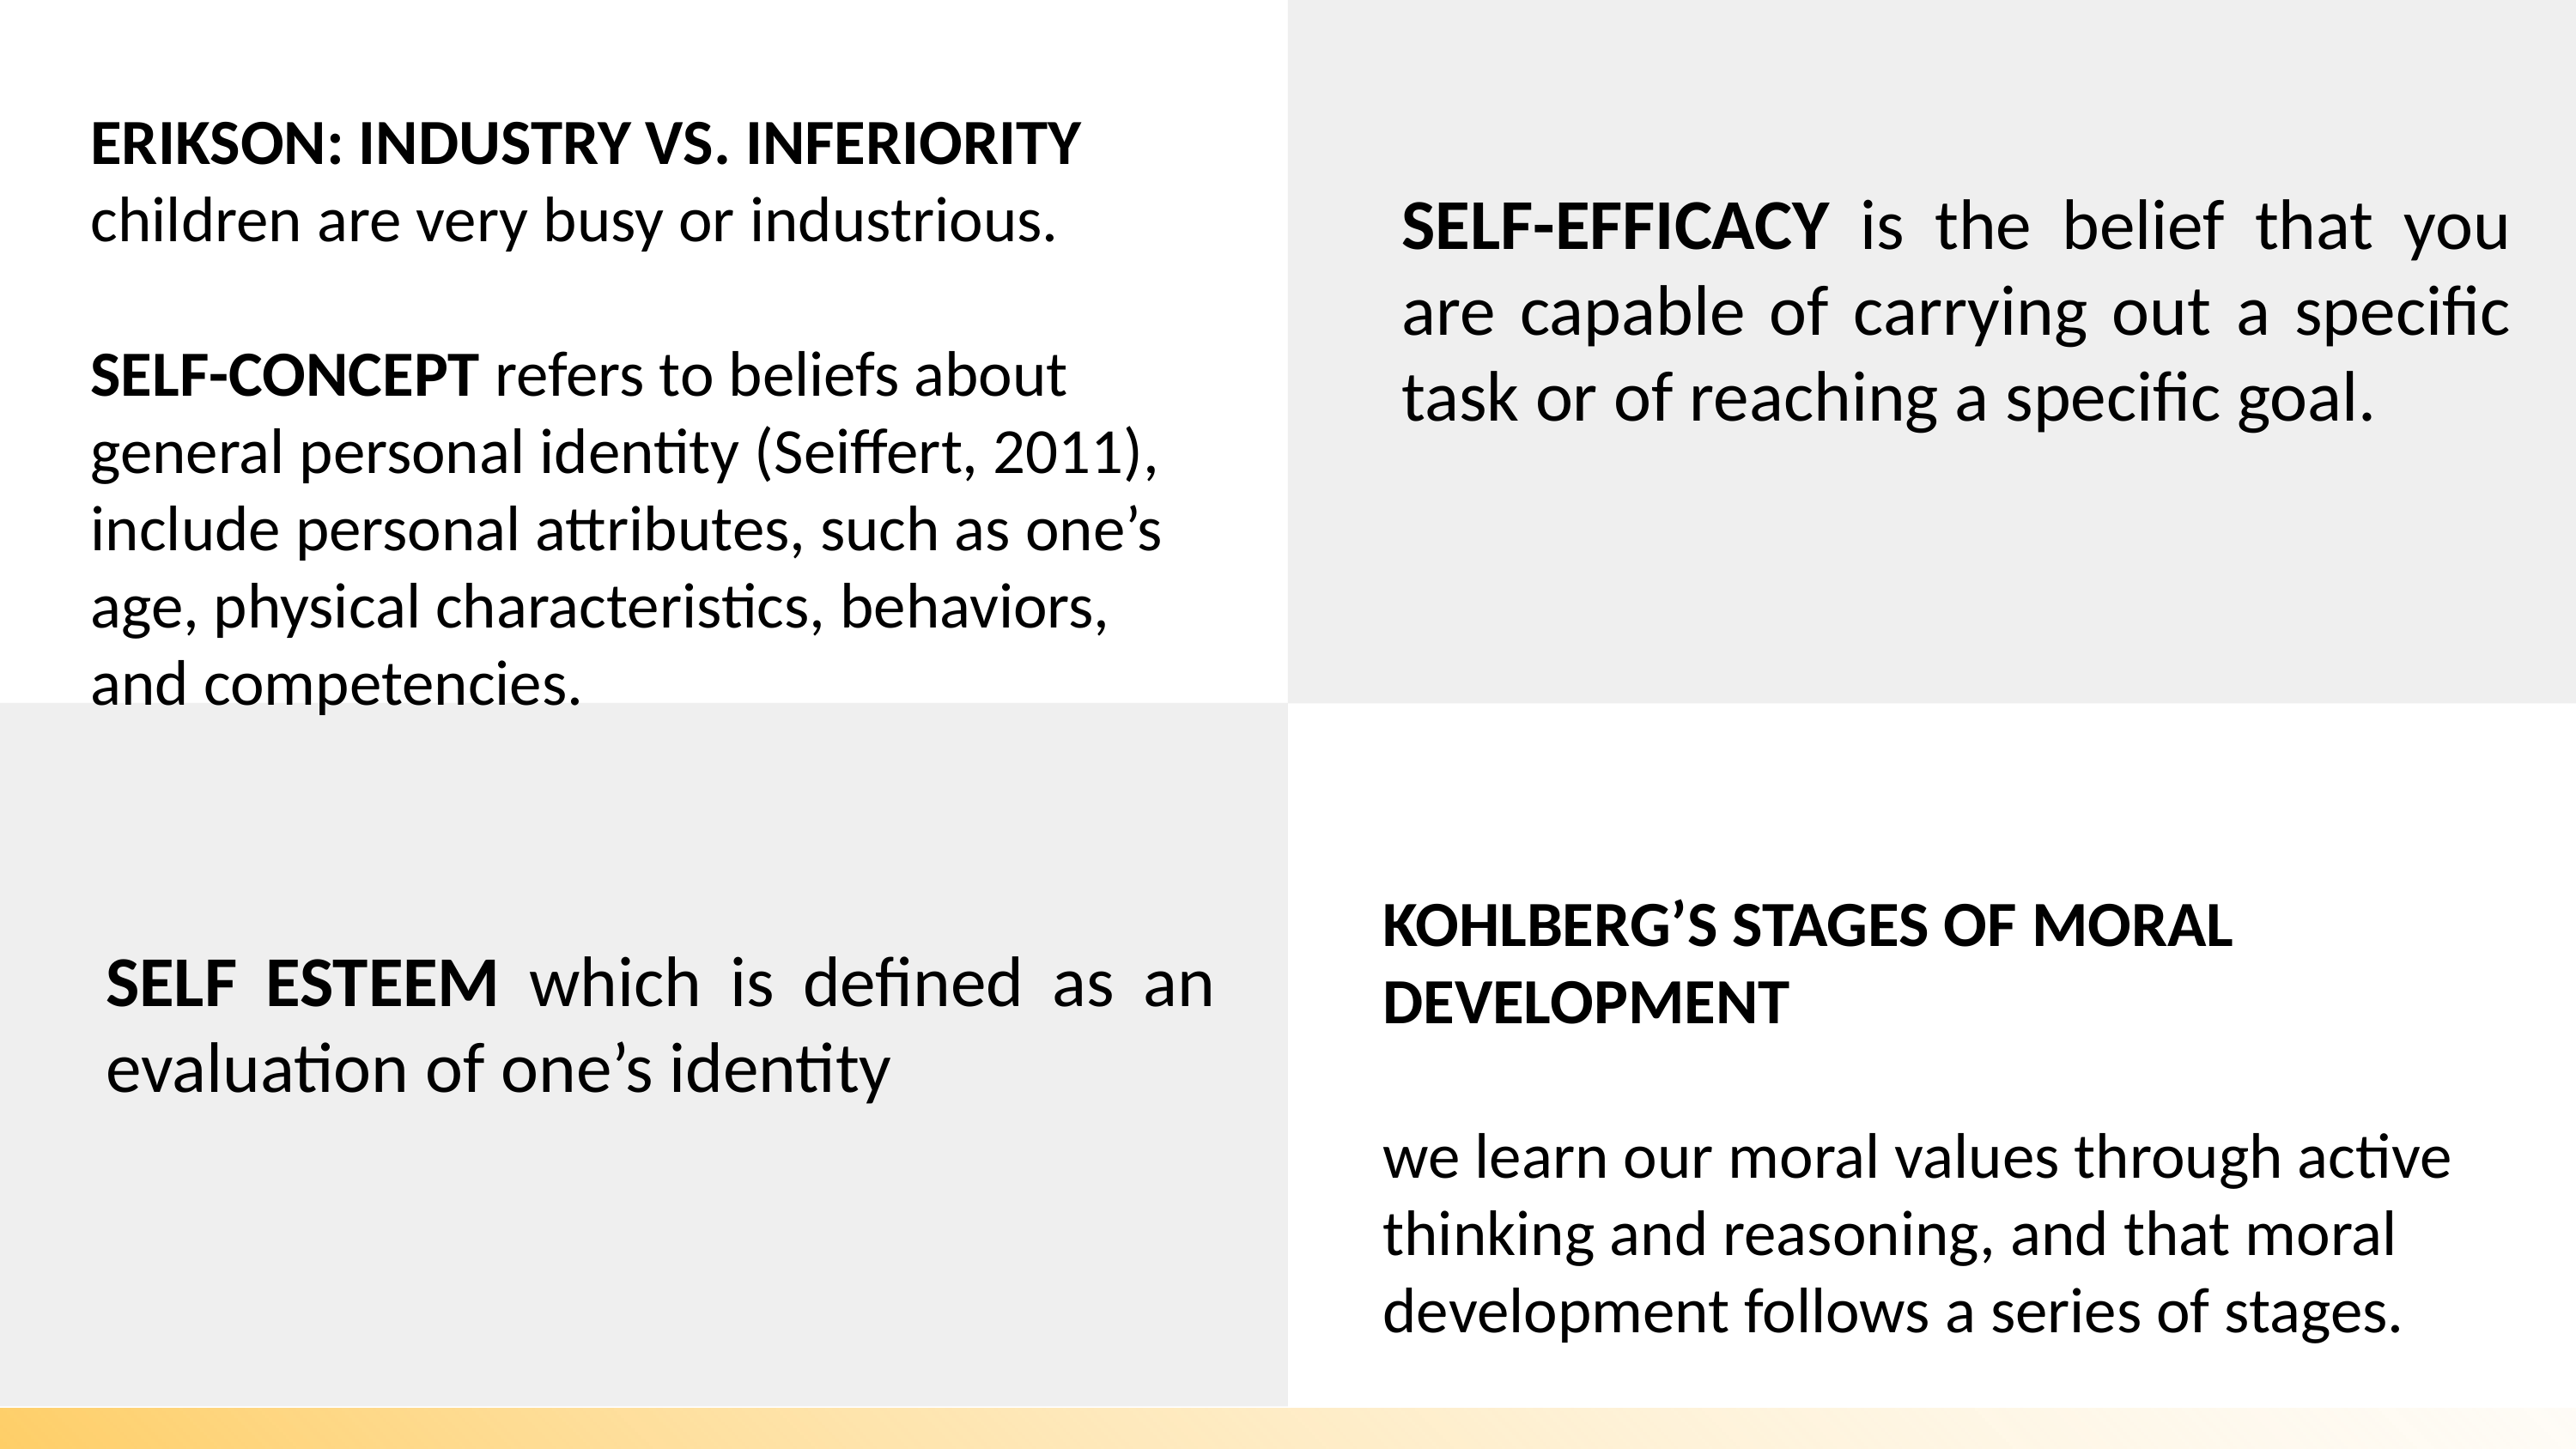

ERIKSON: INDUSTRY VS. INFERIORITY children are very busy or industrious.

SELF-CONCEPT refers to beliefs about general personal identity (Seiffert, 2011),  include personal attributes, such as one’s age, physical characteristics, behaviors, and competencies.

SELF-EFFICACY is the belief that you are capable of carrying out a specific task or of reaching a specific goal.

KOHLBERG’S STAGES OF MORAL DEVELOPMENT

we learn our moral values through active thinking and reasoning, and that moral development follows a series of stages.
SELF ESTEEM which is defined as an evaluation of one’s identity